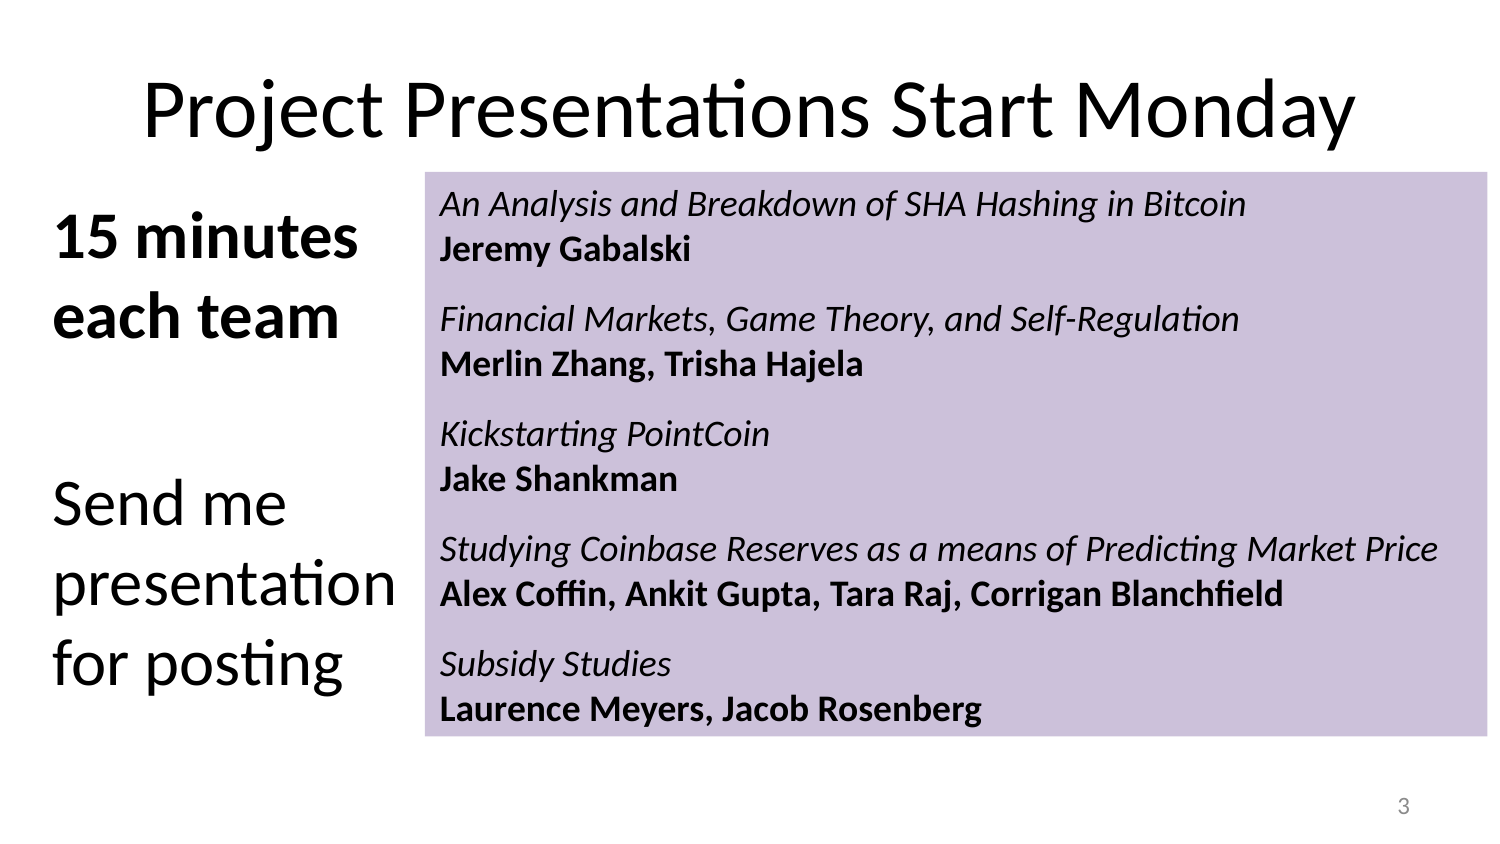

# Project Presentations Start Monday
An Analysis and Breakdown of SHA Hashing in Bitcoin
Jeremy Gabalski

Financial Markets, Game Theory, and Self-Regulation
Merlin Zhang, Trisha Hajela

Kickstarting PointCoin
Jake Shankman

Studying Coinbase Reserves as a means of Predicting Market Price
Alex Coffin, Ankit Gupta, Tara Raj, Corrigan Blanchfield

Subsidy Studies
Laurence Meyers, Jacob Rosenberg
15 minutes each team

Send me presentation for posting
3